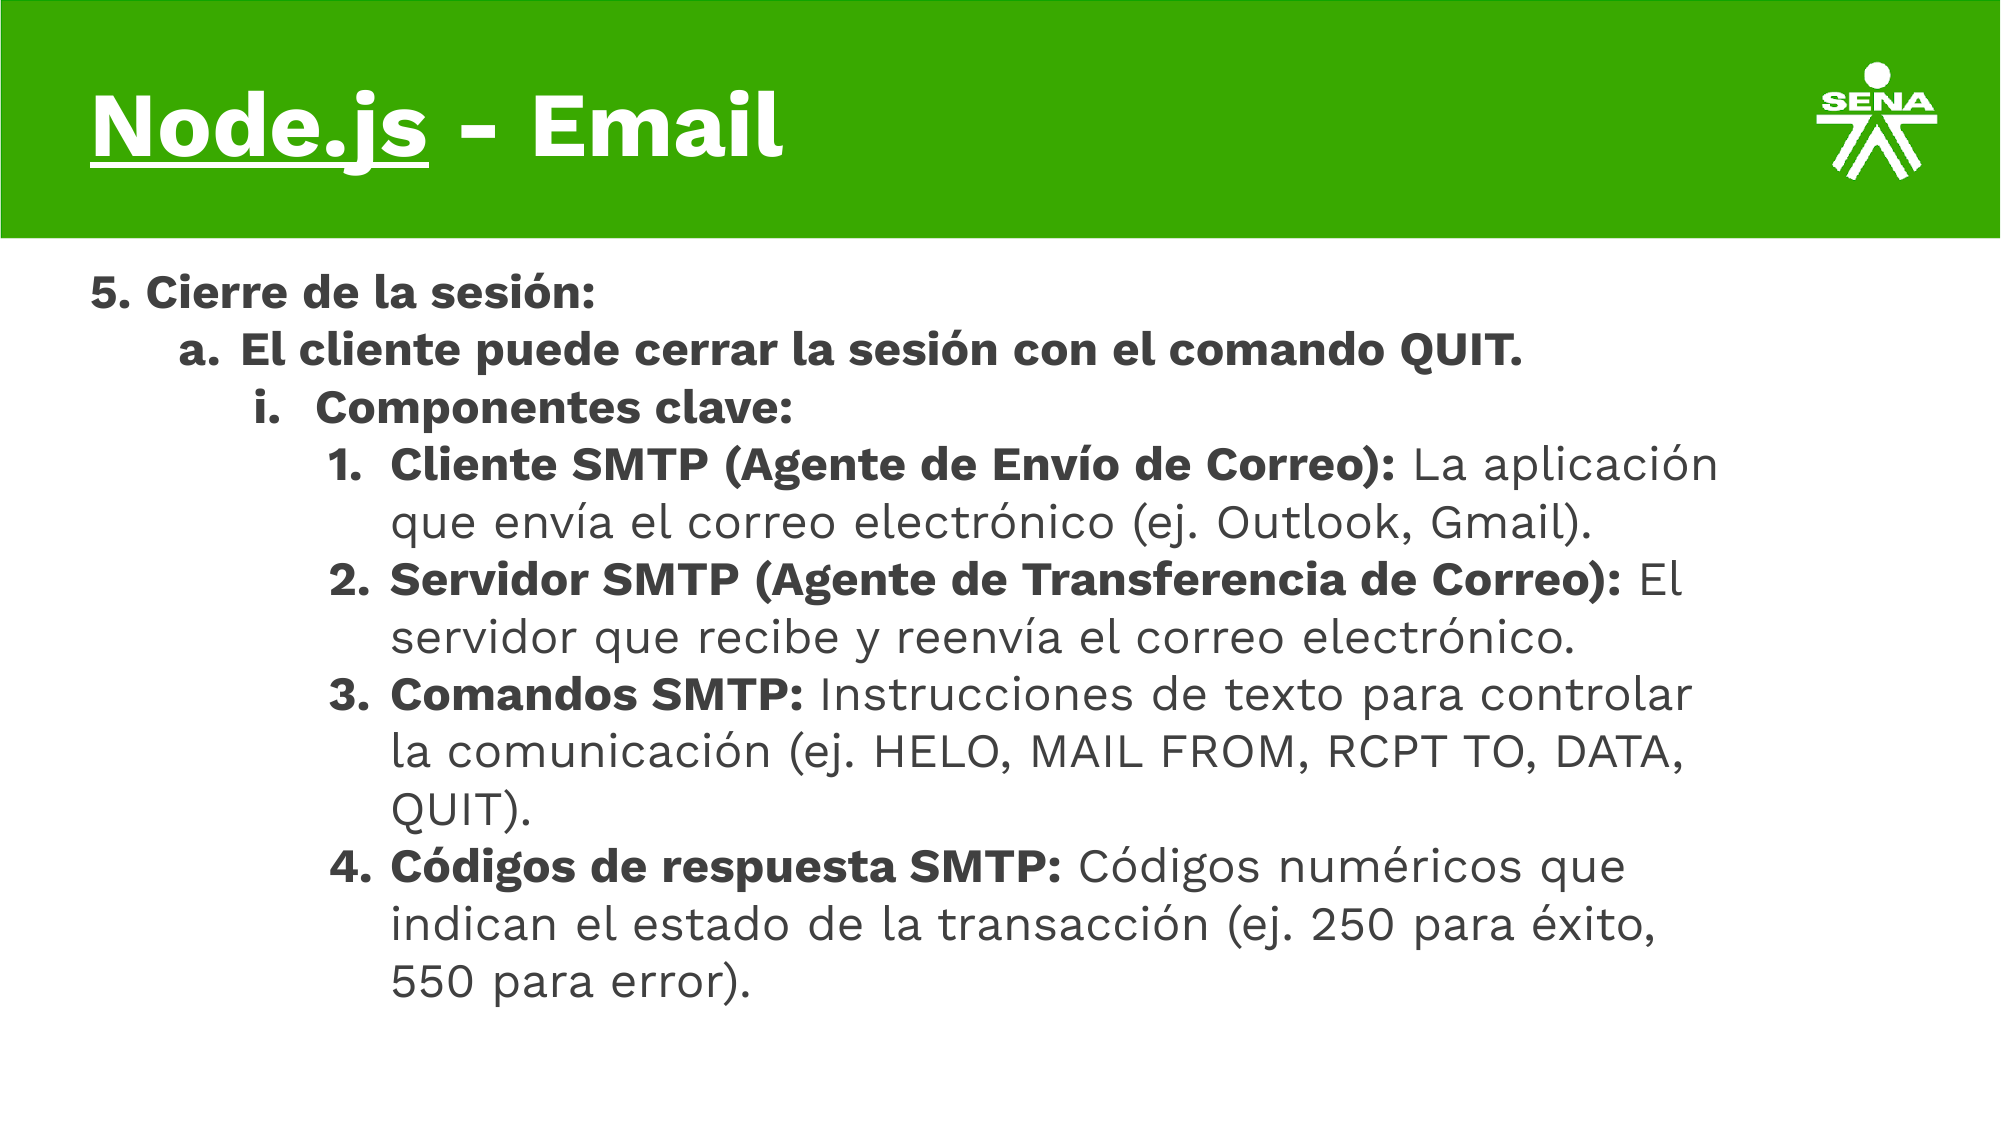

# Node.js - Email
5. Cierre de la sesión:
El cliente puede cerrar la sesión con el comando QUIT.
Componentes clave:
Cliente SMTP (Agente de Envío de Correo): La aplicación que envía el correo electrónico (ej. Outlook, Gmail).
Servidor SMTP (Agente de Transferencia de Correo): El servidor que recibe y reenvía el correo electrónico.
Comandos SMTP: Instrucciones de texto para controlar la comunicación (ej. HELO, MAIL FROM, RCPT TO, DATA, QUIT).
Códigos de respuesta SMTP: Códigos numéricos que indican el estado de la transacción (ej. 250 para éxito, 550 para error).